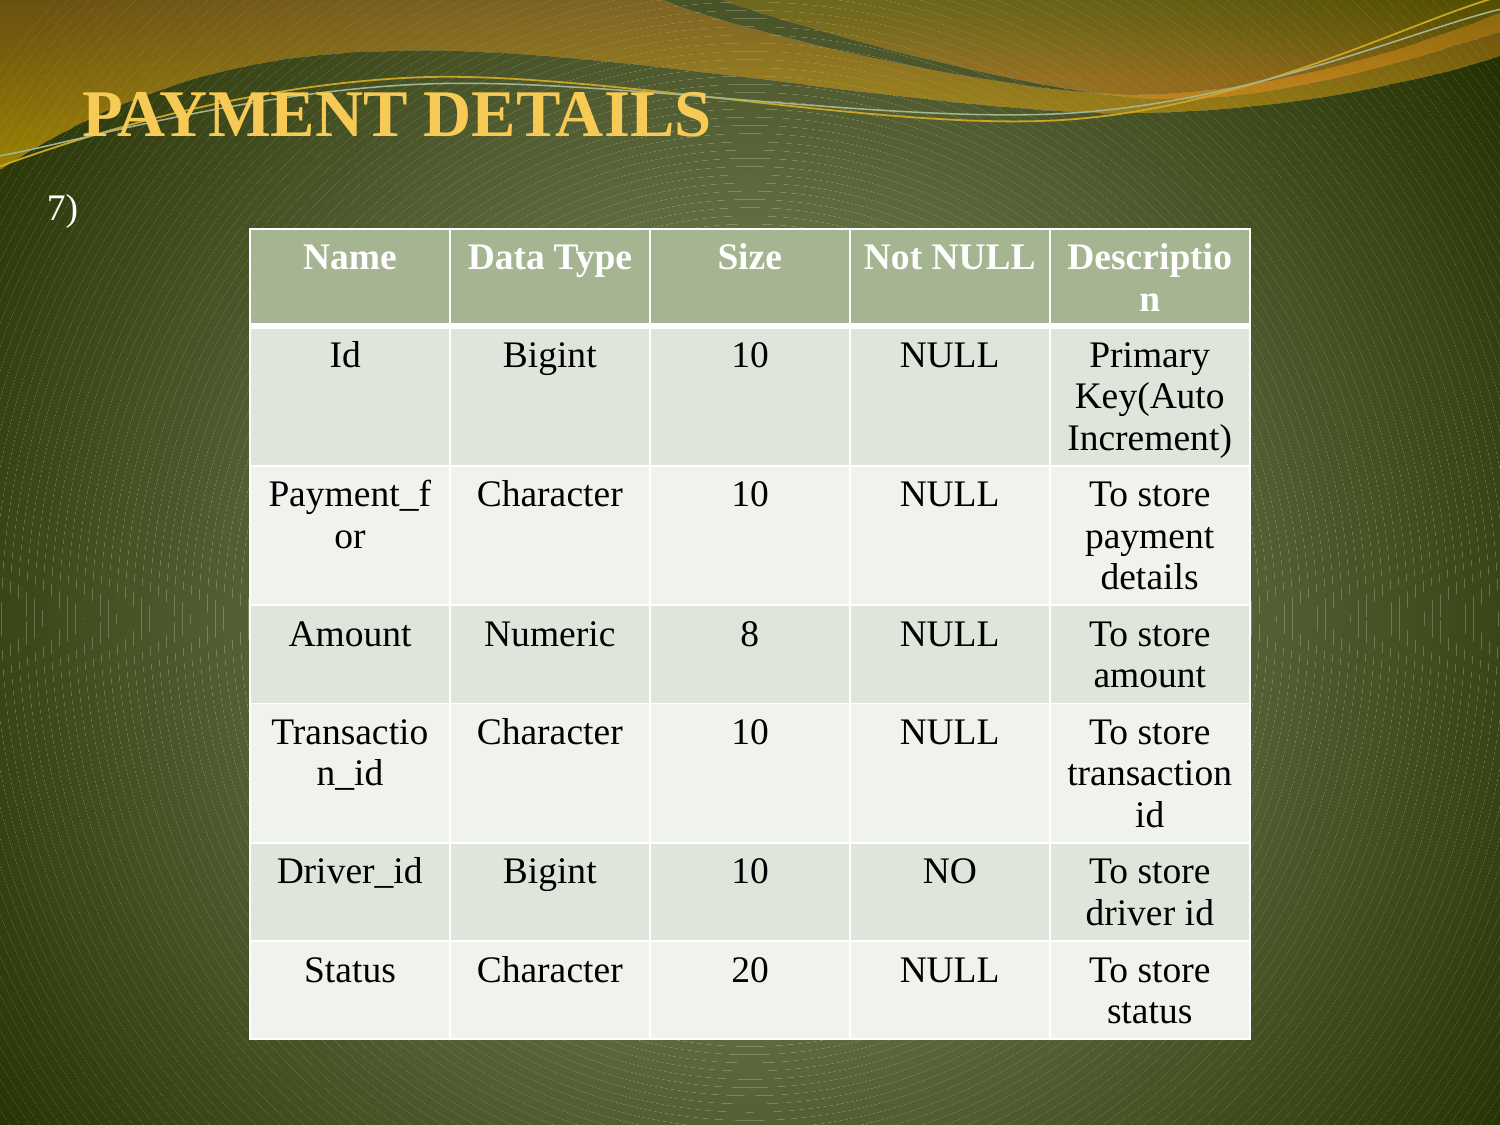

# PAYMENT DETAILS
7)
| Name | Data Type | Size | Not NULL | Description |
| --- | --- | --- | --- | --- |
| Id | Bigint | 10 | NULL | Primary Key(Auto Increment) |
| Payment\_for | Character | 10 | NULL | To store payment details |
| Amount | Numeric | 8 | NULL | To store amount |
| Transaction\_id | Character | 10 | NULL | To store transaction id |
| Driver\_id | Bigint | 10 | NO | To store driver id |
| Status | Character | 20 | NULL | To store status |